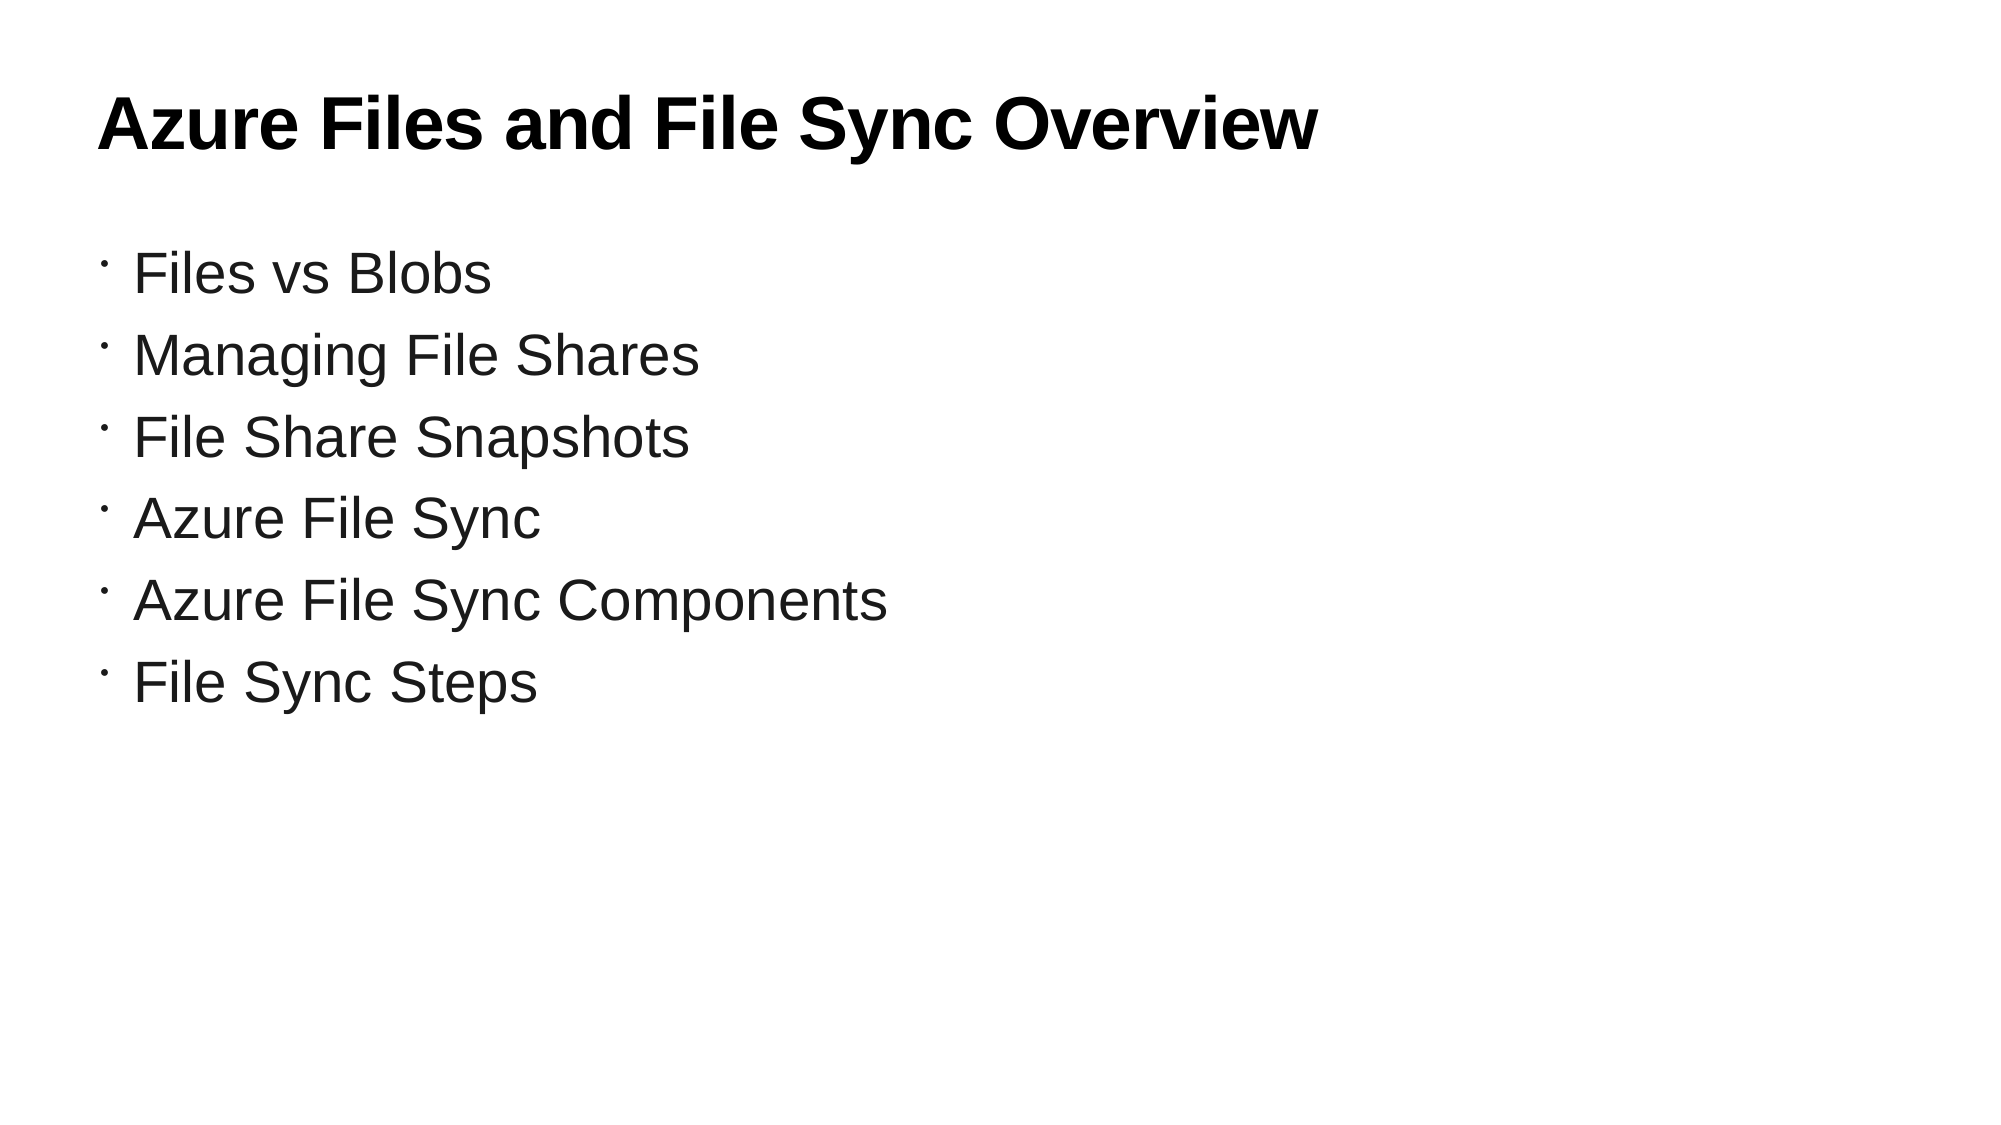

# Azure Files and File Sync Overview
Files vs Blobs
Managing File Shares
File Share Snapshots
Azure File Sync
Azure File Sync Components
File Sync Steps